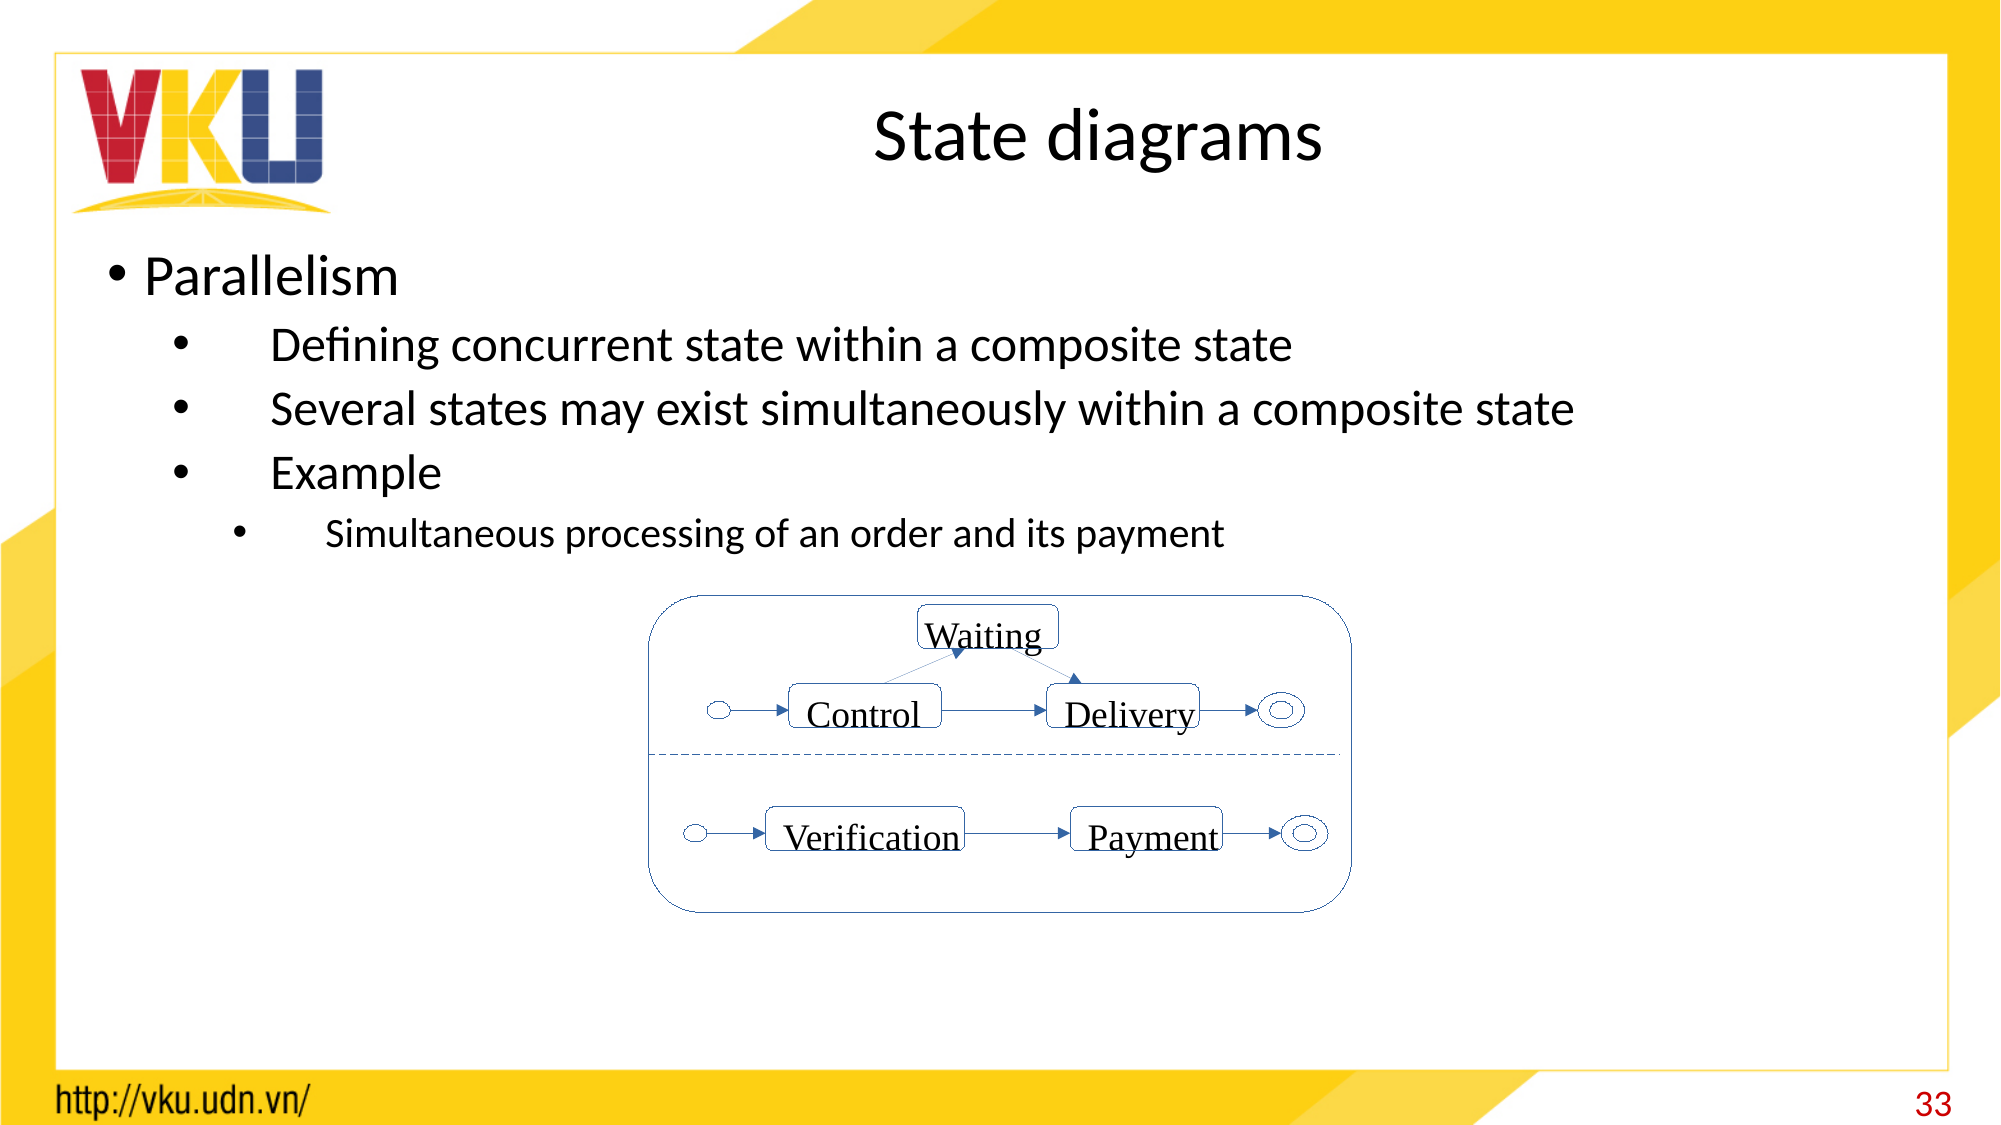

# State diagrams
Parallelism
Defining concurrent state within a composite state
Several states may exist simultaneously within a composite state
Example
Simultaneous processing of an order and its payment

Waiting

Control
Delivery

Verification
Payment

33